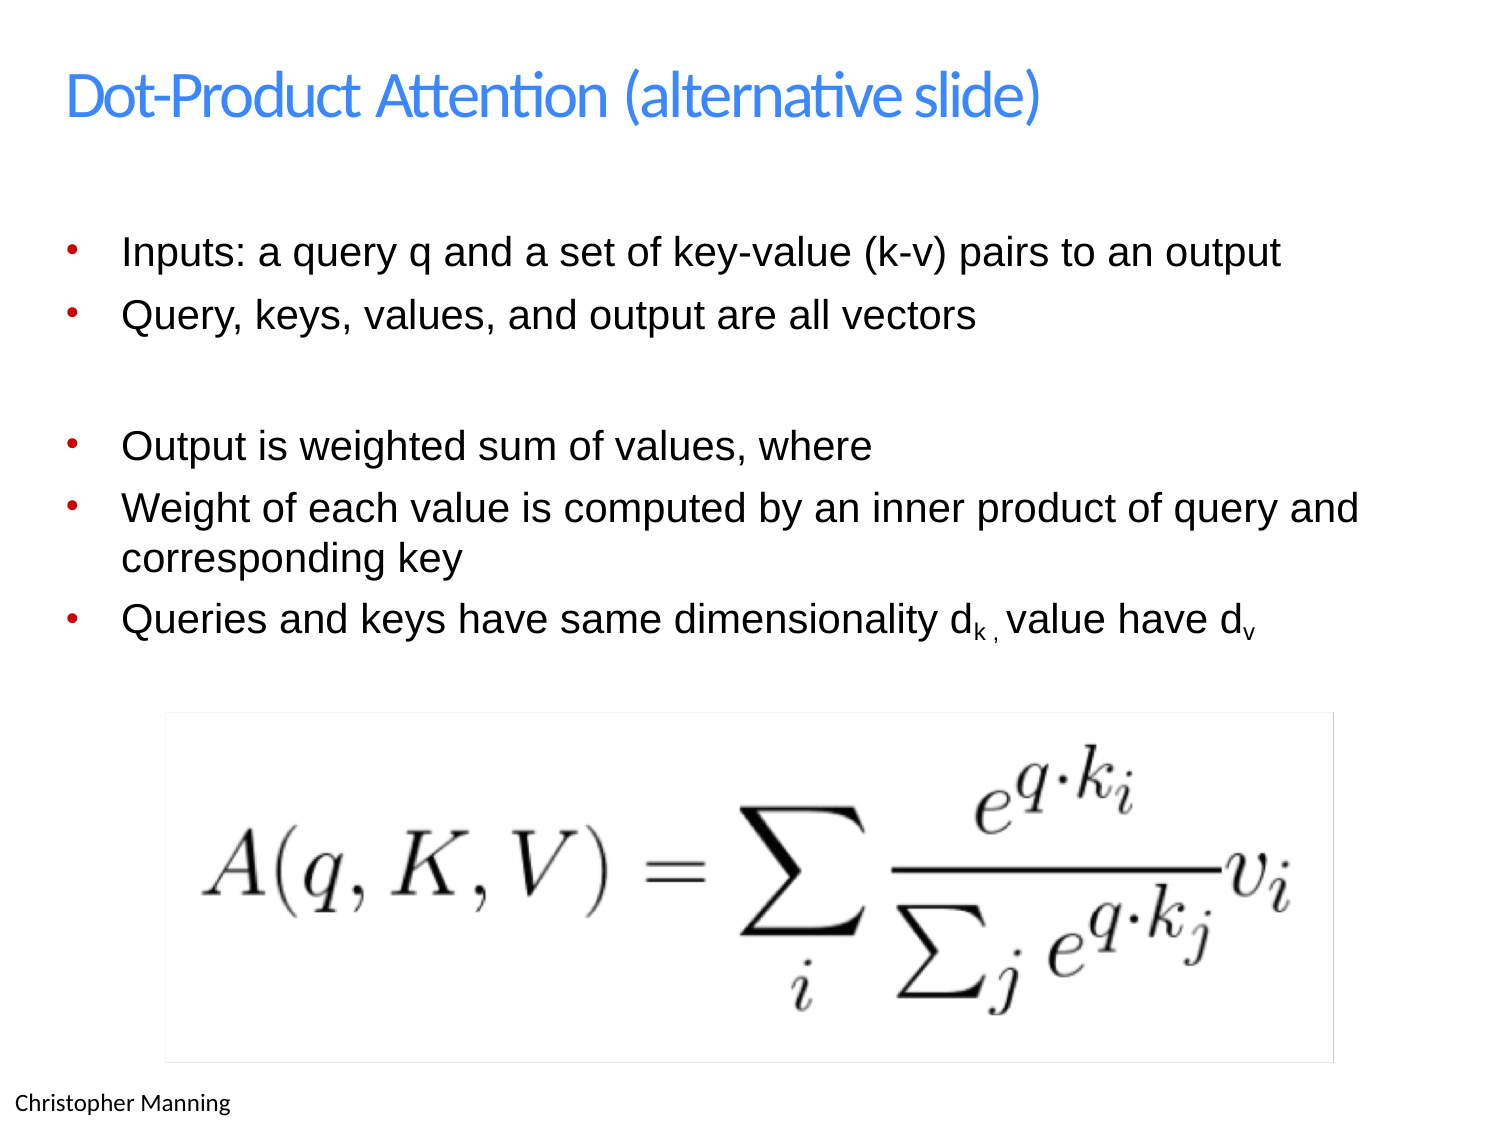

# Dot-Product Attention (alternative slide)
Inputs: a query q and a set of key-value (k-v) pairs to an output
Query, keys, values, and output are all vectors

Output is weighted sum of values, where
Weight of each value is computed by an inner product of query and corresponding key
Queries and keys have same dimensionality dk , value have dv

Christopher Manning